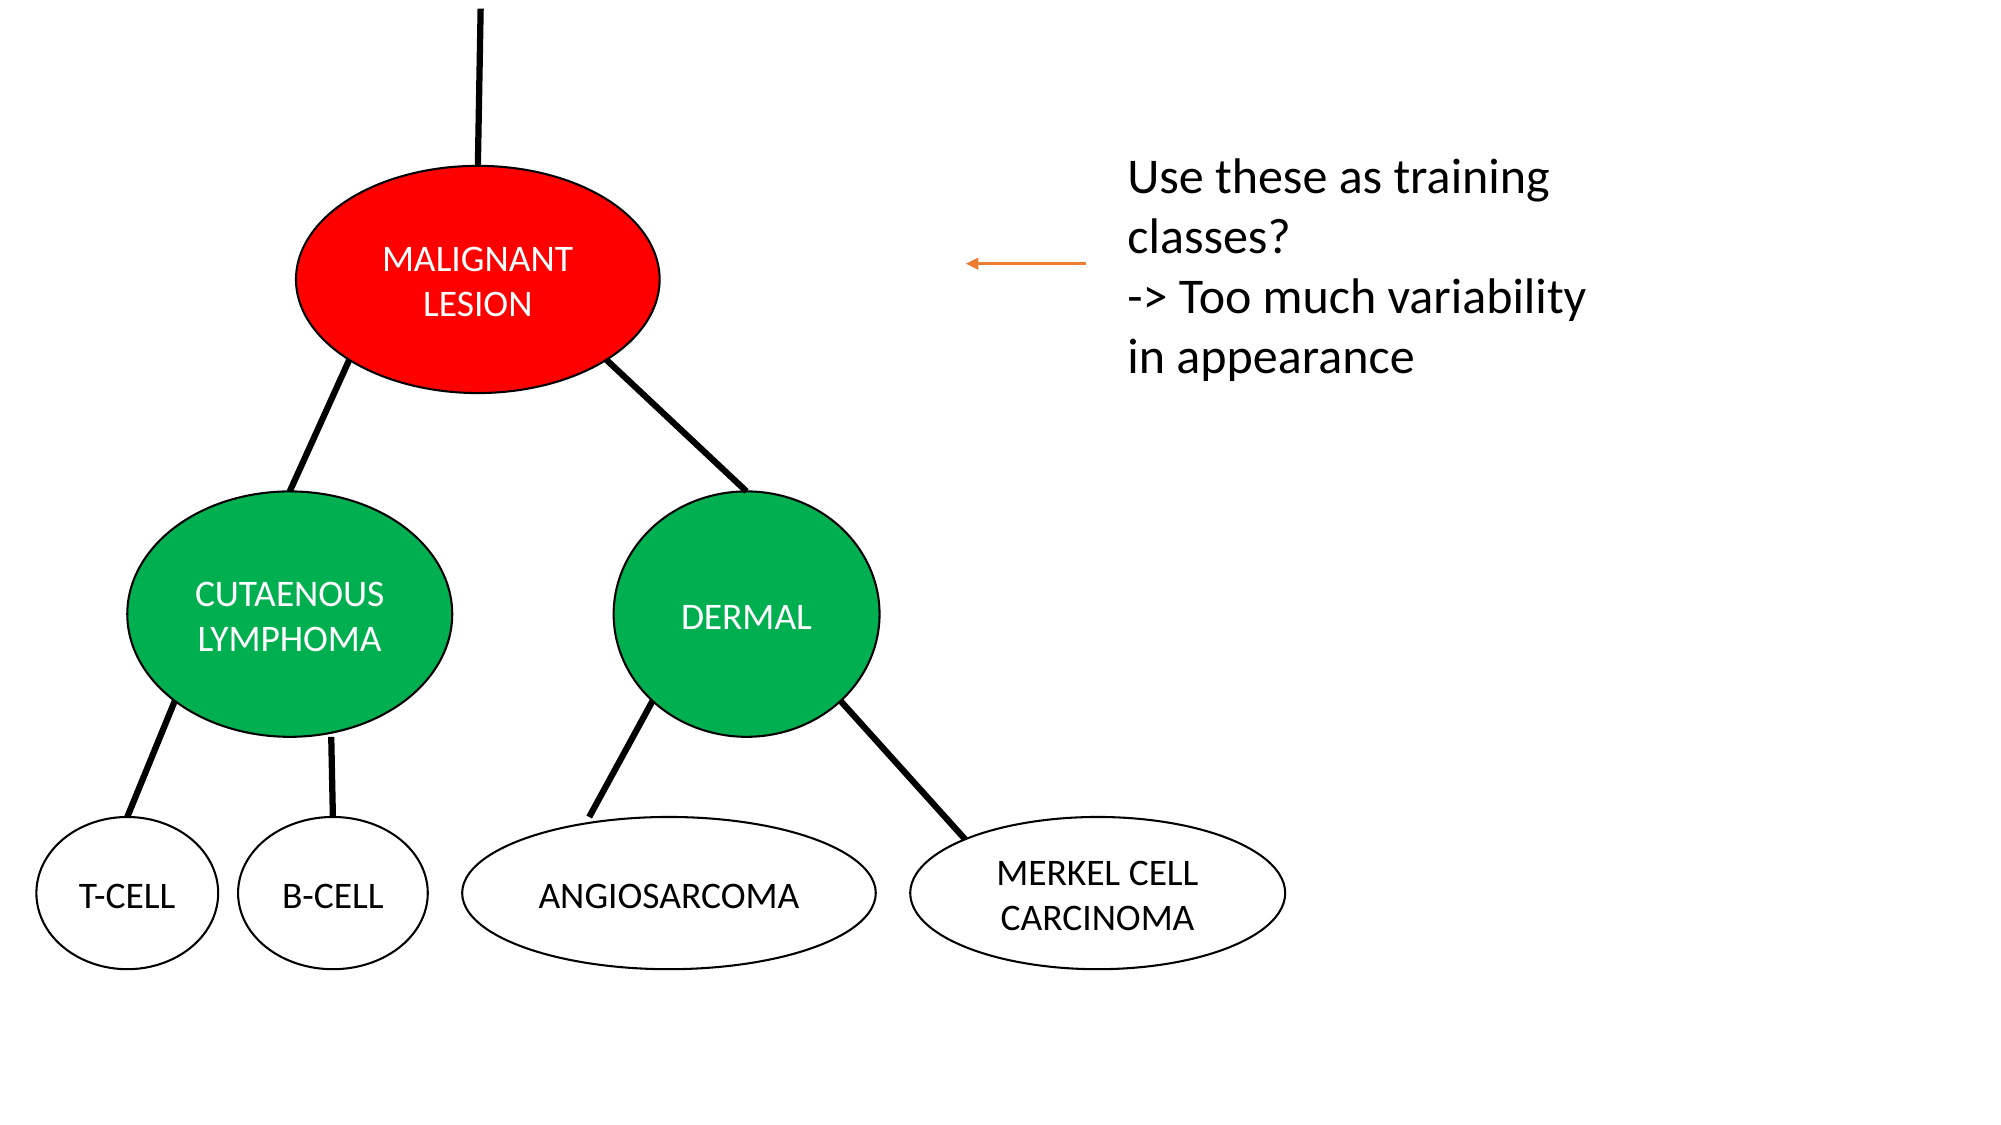

Use these as training classes?
-> Too much variability in appearance
MALIGNANT LESION
CUTAENOUS LYMPHOMA
DERMAL
T-CELL
B-CELL
ANGIOSARCOMA
MERKEL CELL CARCINOMA